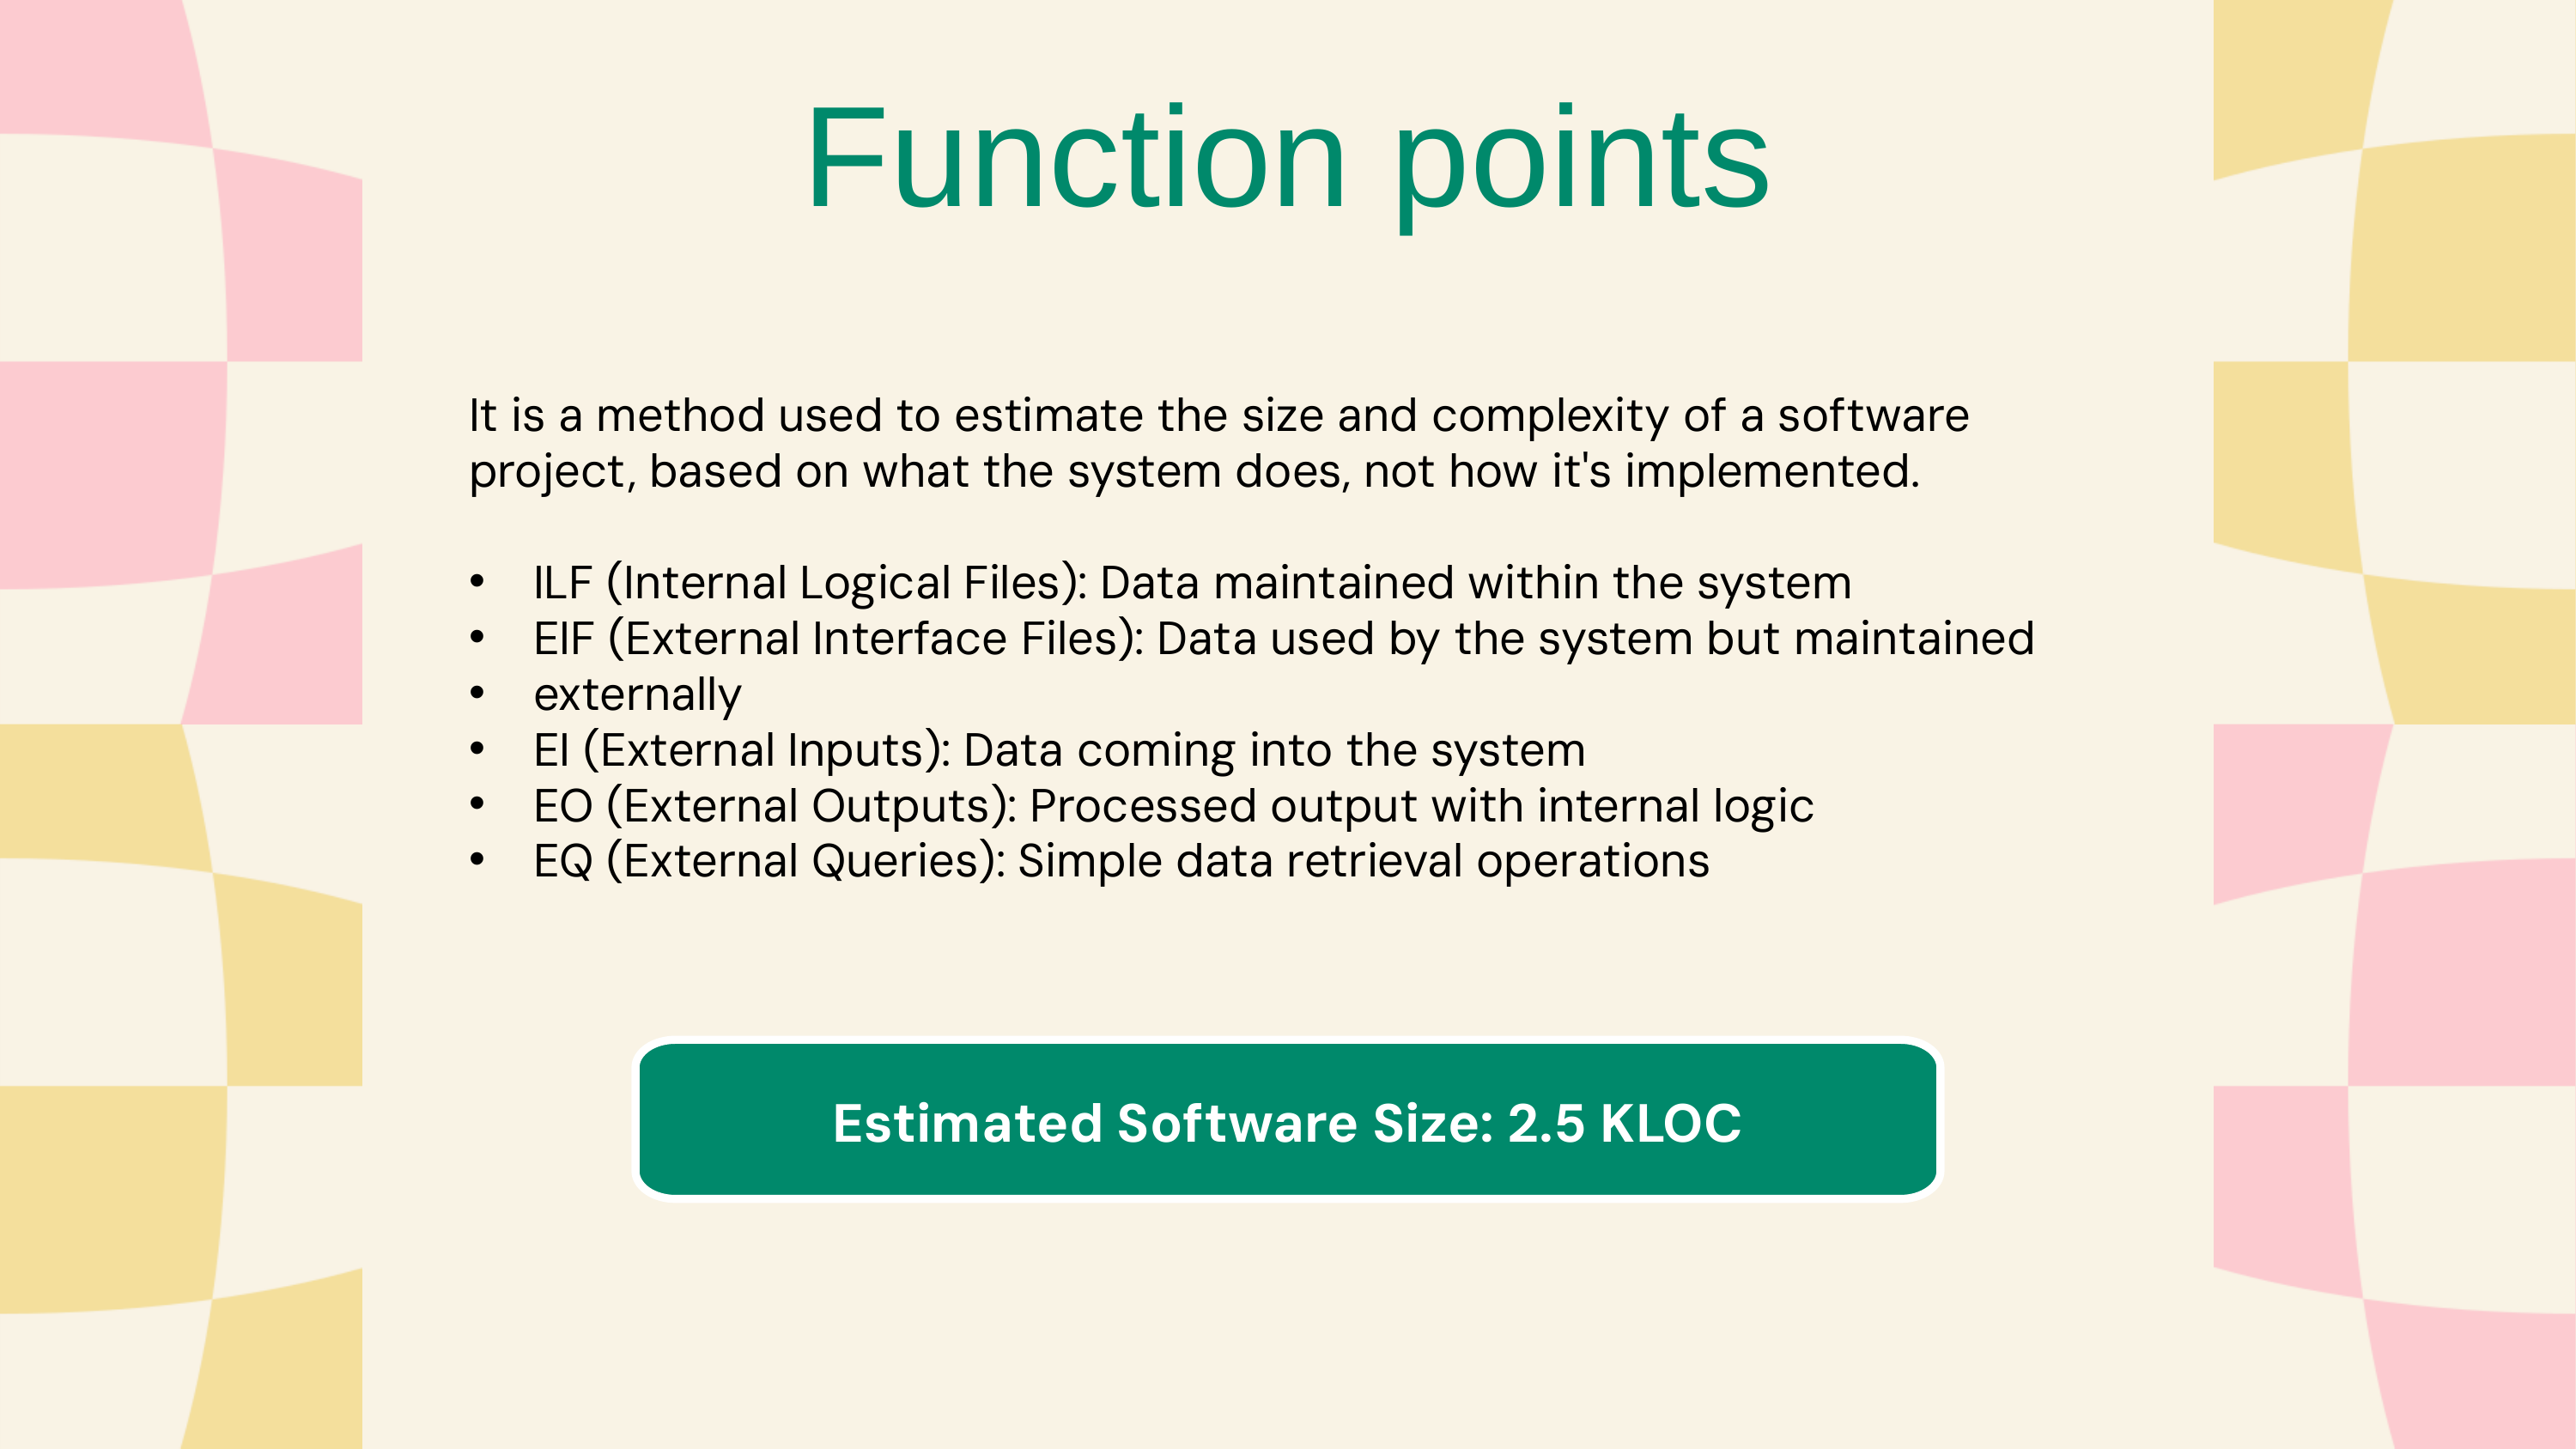

Function points
It is a method used to estimate the size and complexity of a software project, based on what the system does, not how it's implemented.

ILF (Internal Logical Files): Data maintained within the system
EIF (External Interface Files): Data used by the system but maintained
externally
EI (External Inputs): Data coming into the system
EO (External Outputs): Processed output with internal logic
EQ (External Queries): Simple data retrieval operations

Estimated Software Size: 2.5 KLOC